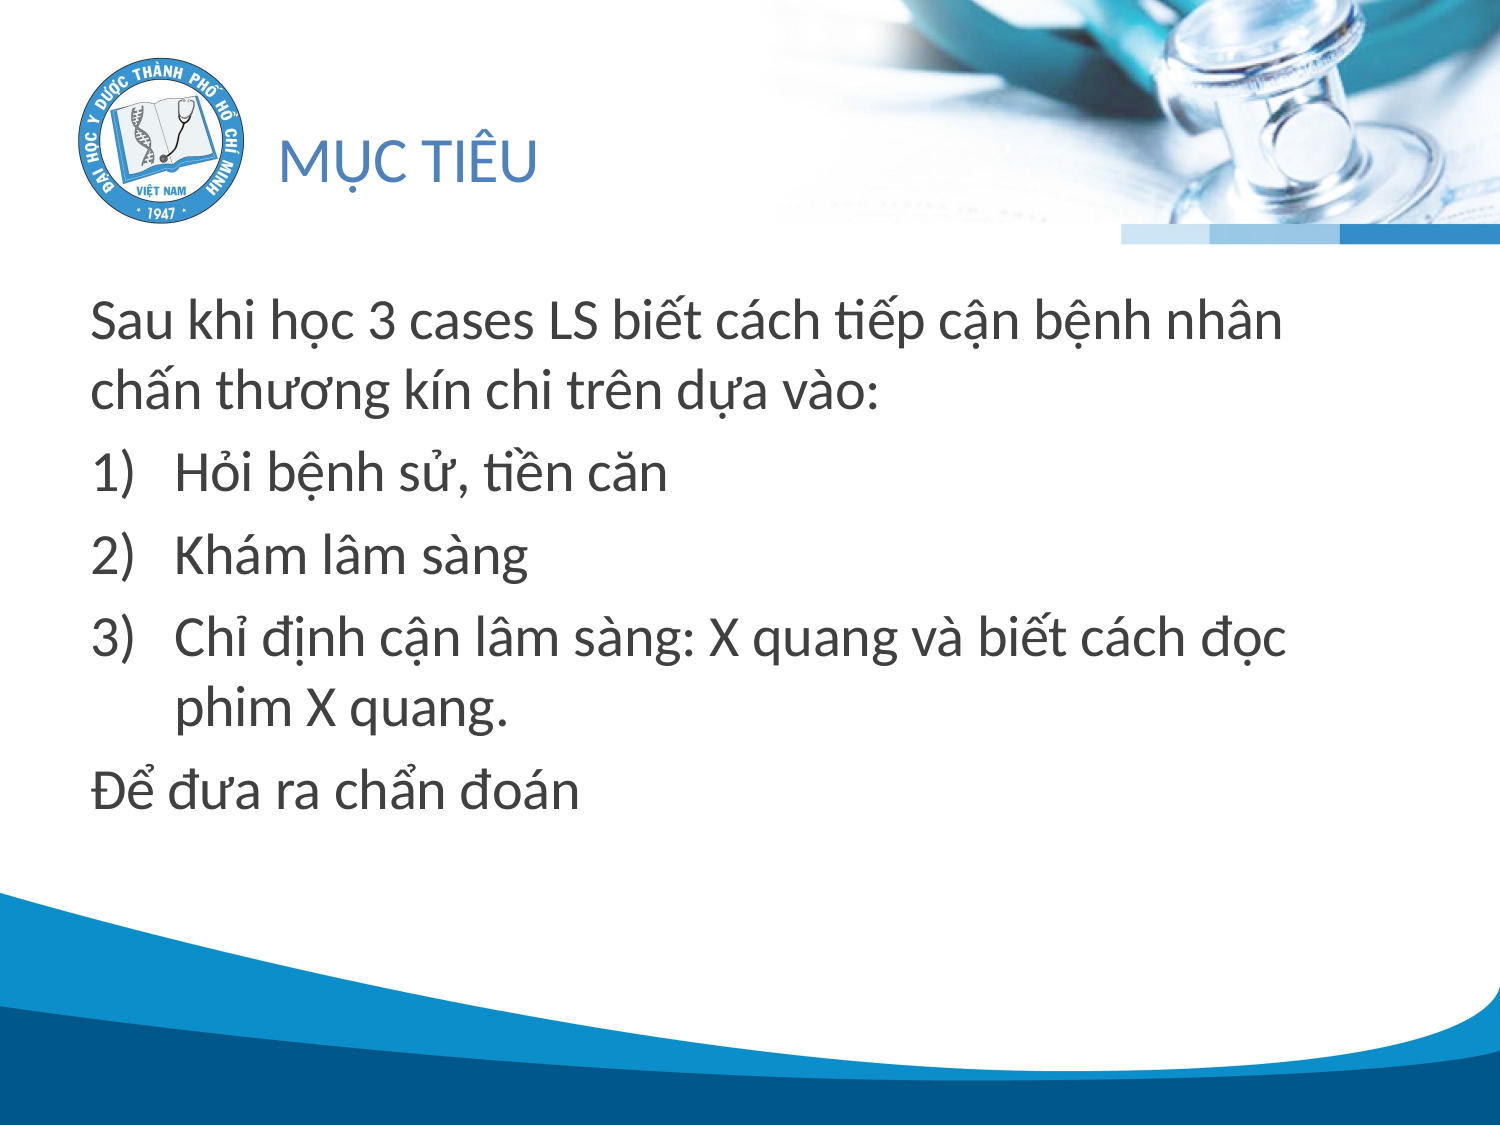

# MỤC TIÊU
Sau khi học 3 cases LS biết cách tiếp cận bệnh nhân chấn thương kín chi trên dựa vào:
Hỏi bệnh sử, tiền căn
Khám lâm sàng
Chỉ định cận lâm sàng: X quang và biết cách đọc phim X quang.
Để đưa ra chẩn đoán